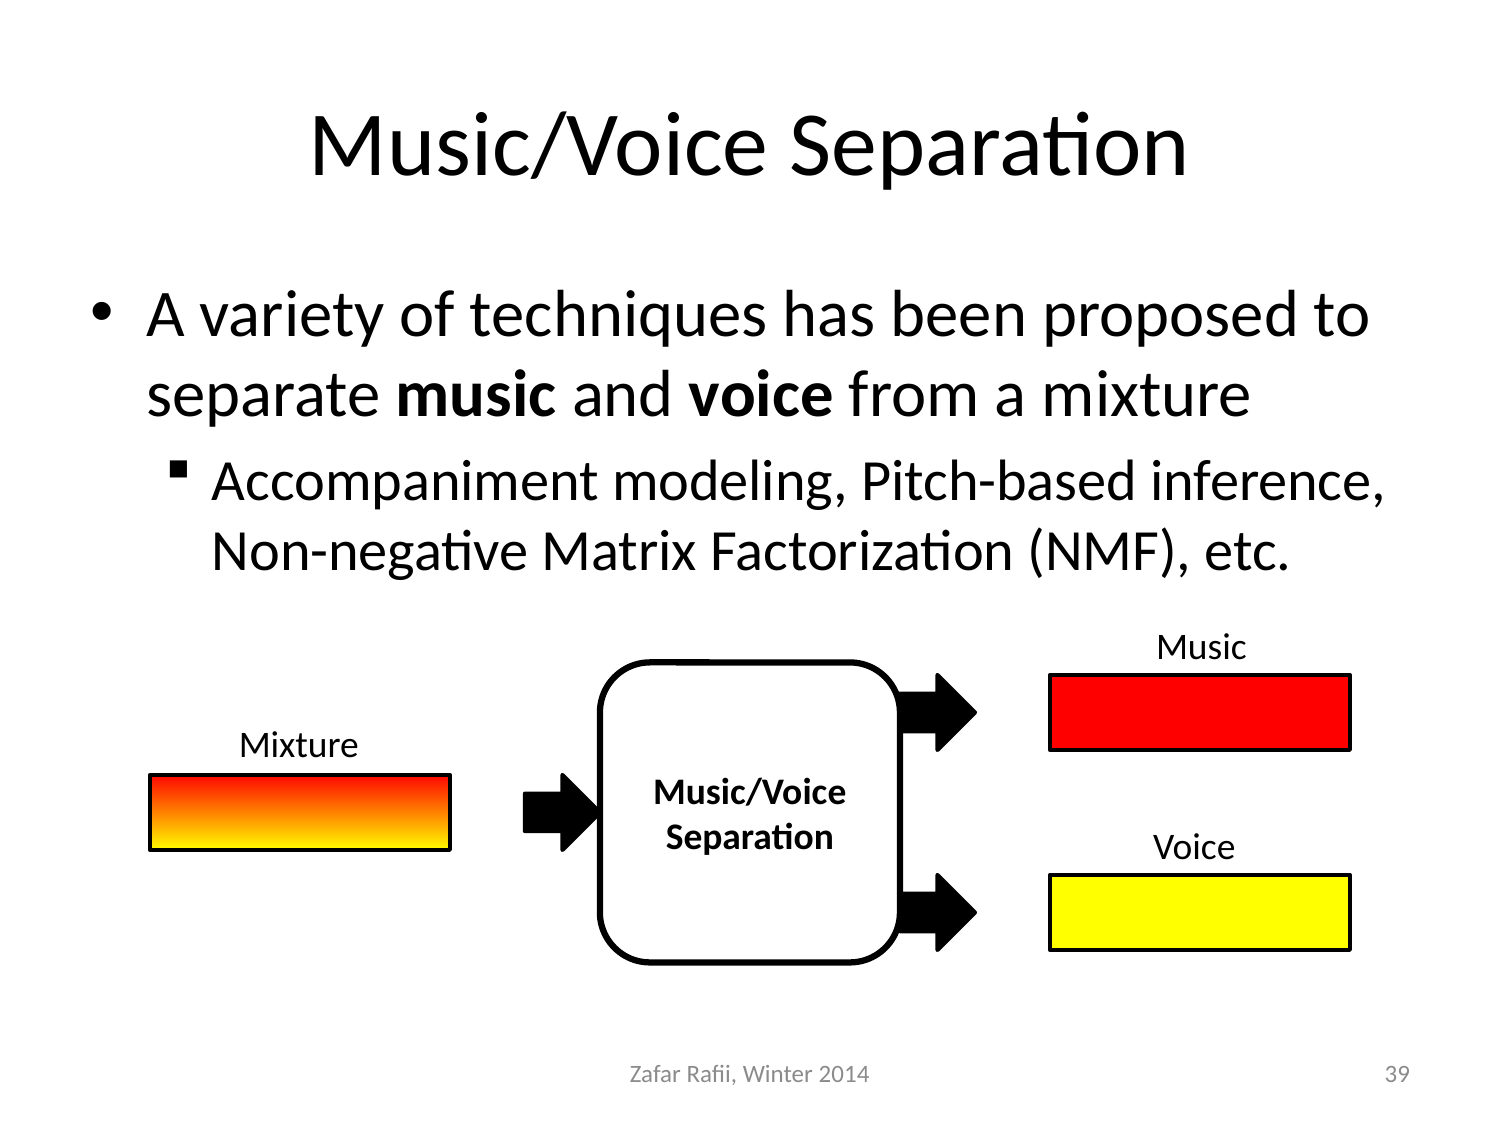

# Music/Voice Separation
A variety of techniques has been proposed to separate music and voice from a mixture
Accompaniment modeling, Pitch-based inference, Non-negative Matrix Factorization (NMF), etc.
Music

Music/Voice Separation

Mixture

Voice

Zafar Rafii, Winter 2014
39